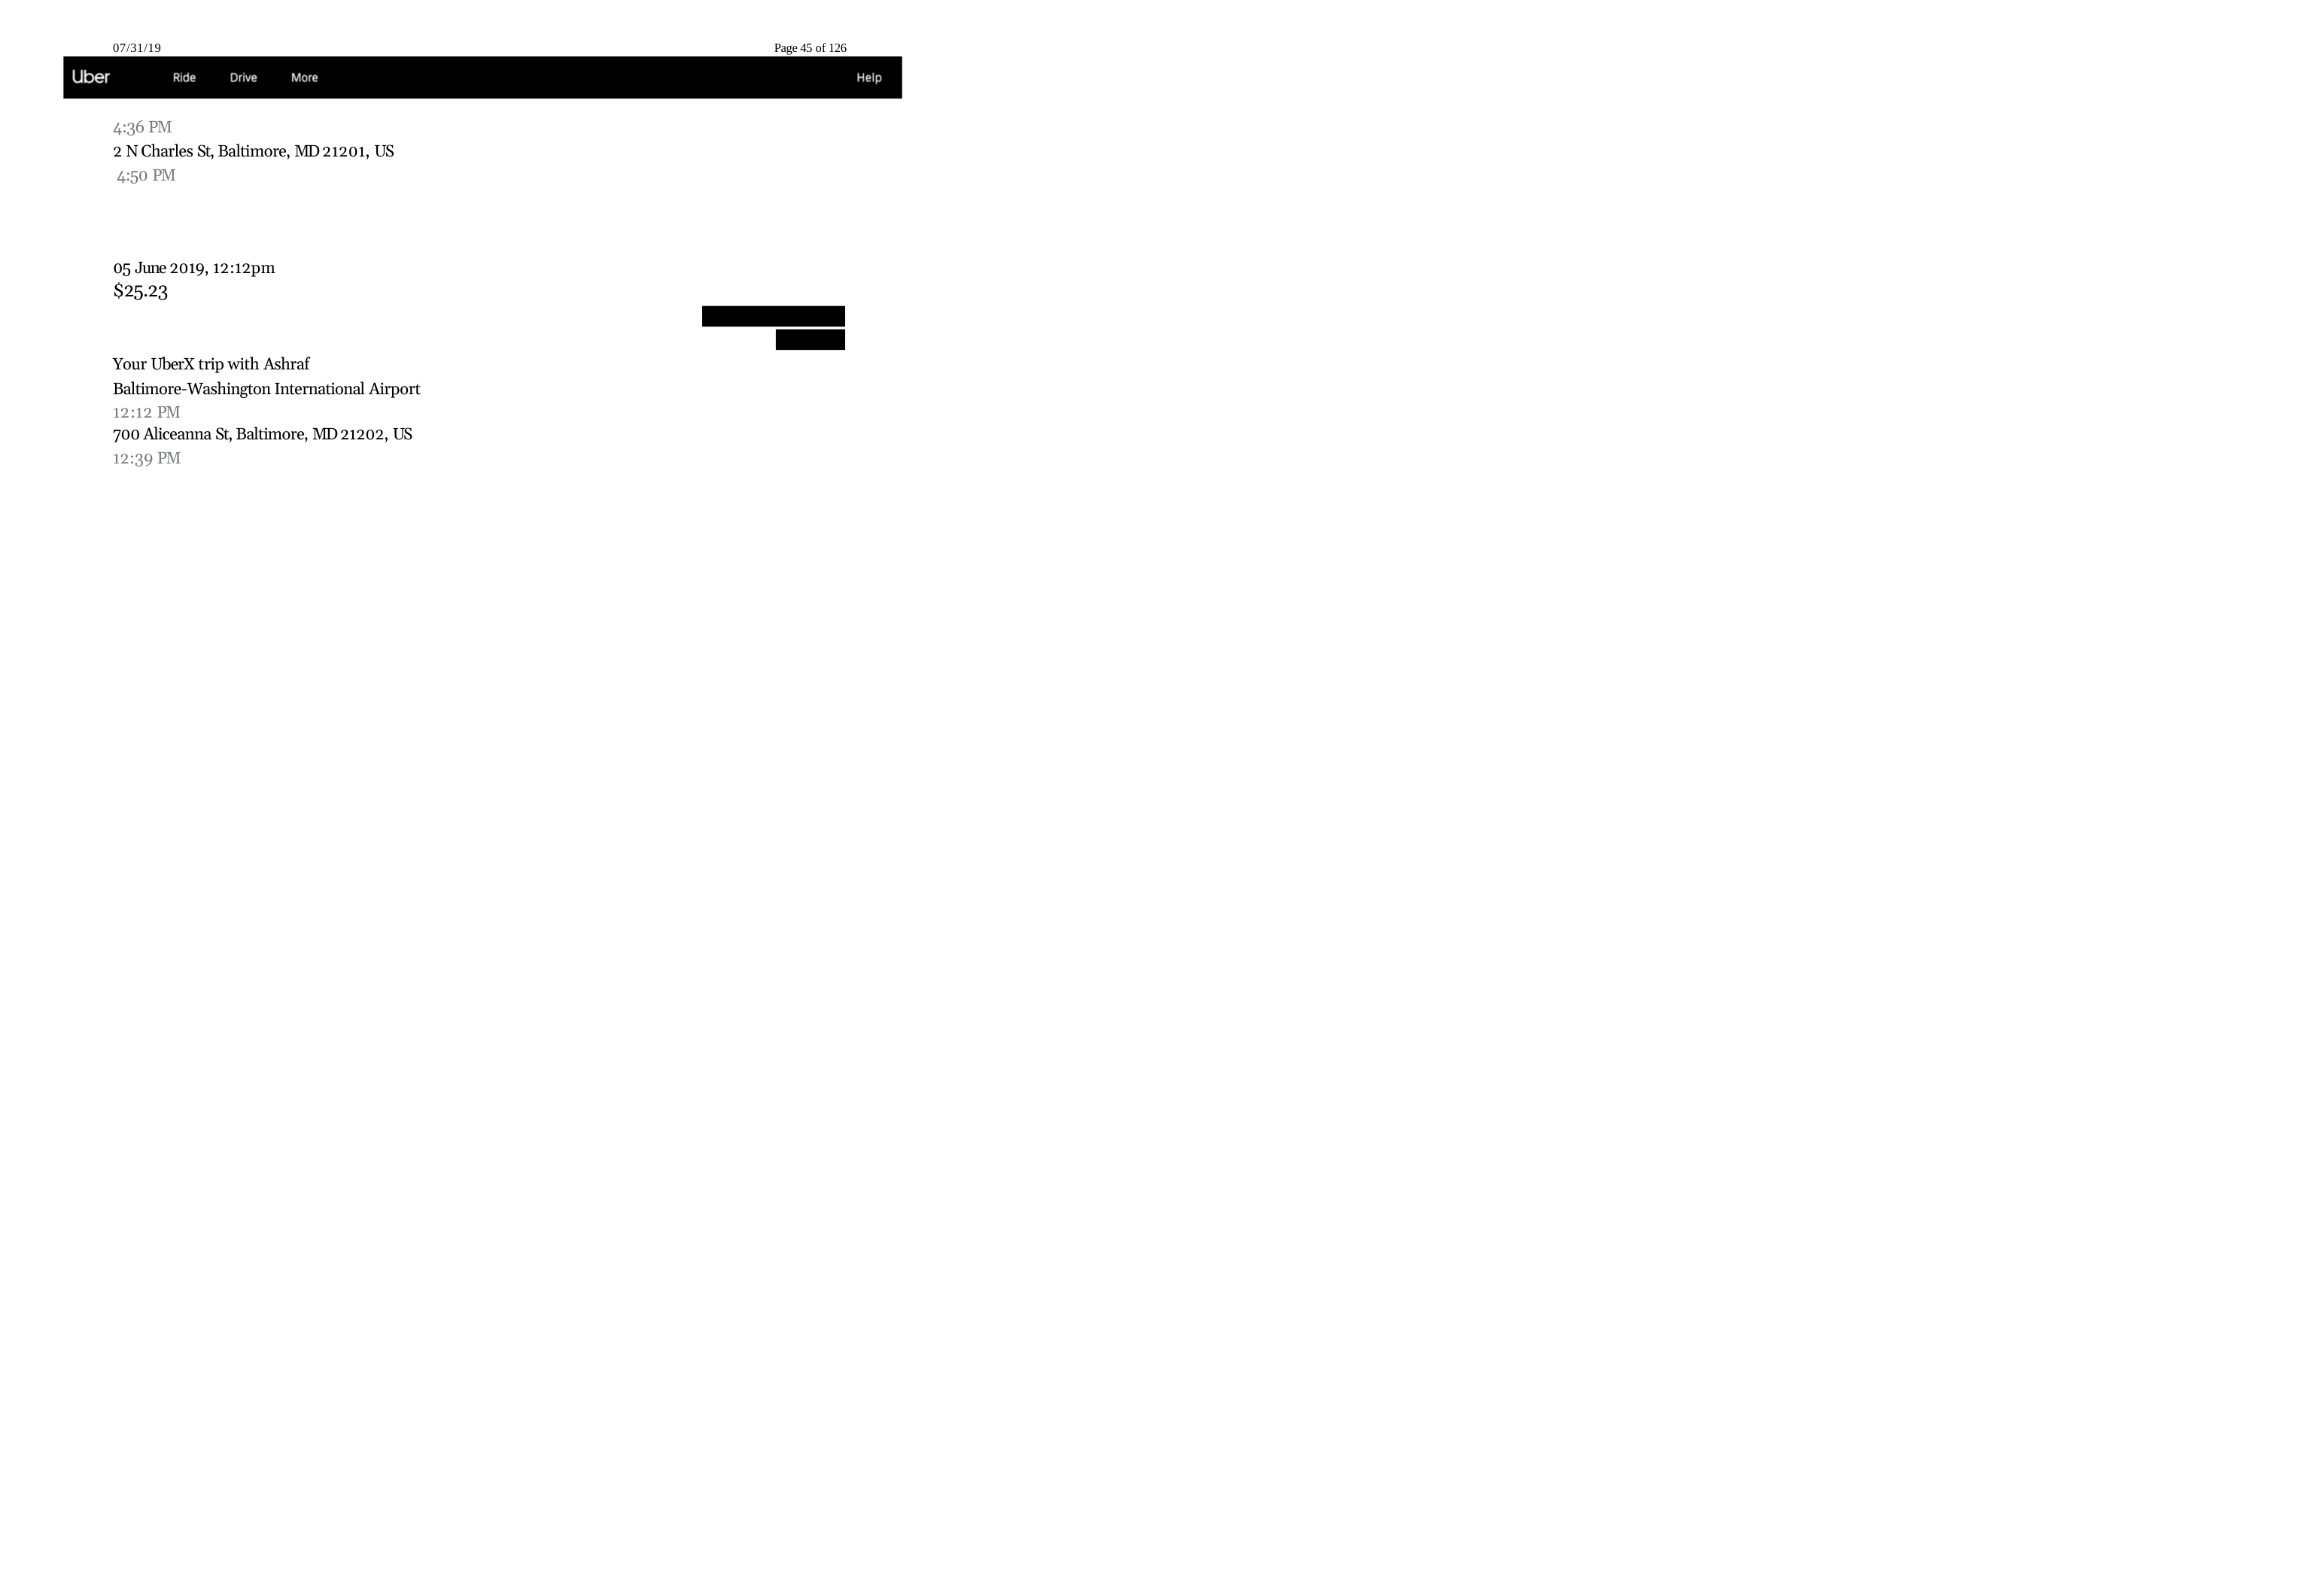

07/31/19
Page 45 of 126

4:36 PM
2 N Charles St, Baltimore, MD 21201, US  4:50 PM
05 June 2019, 12:12pm
$25.23

Your UberX trip with Ashraf
Baltimore-Washington International Airport  12:12 PM
700 Aliceanna St, Baltimore, MD 21202, US
12:39 PM